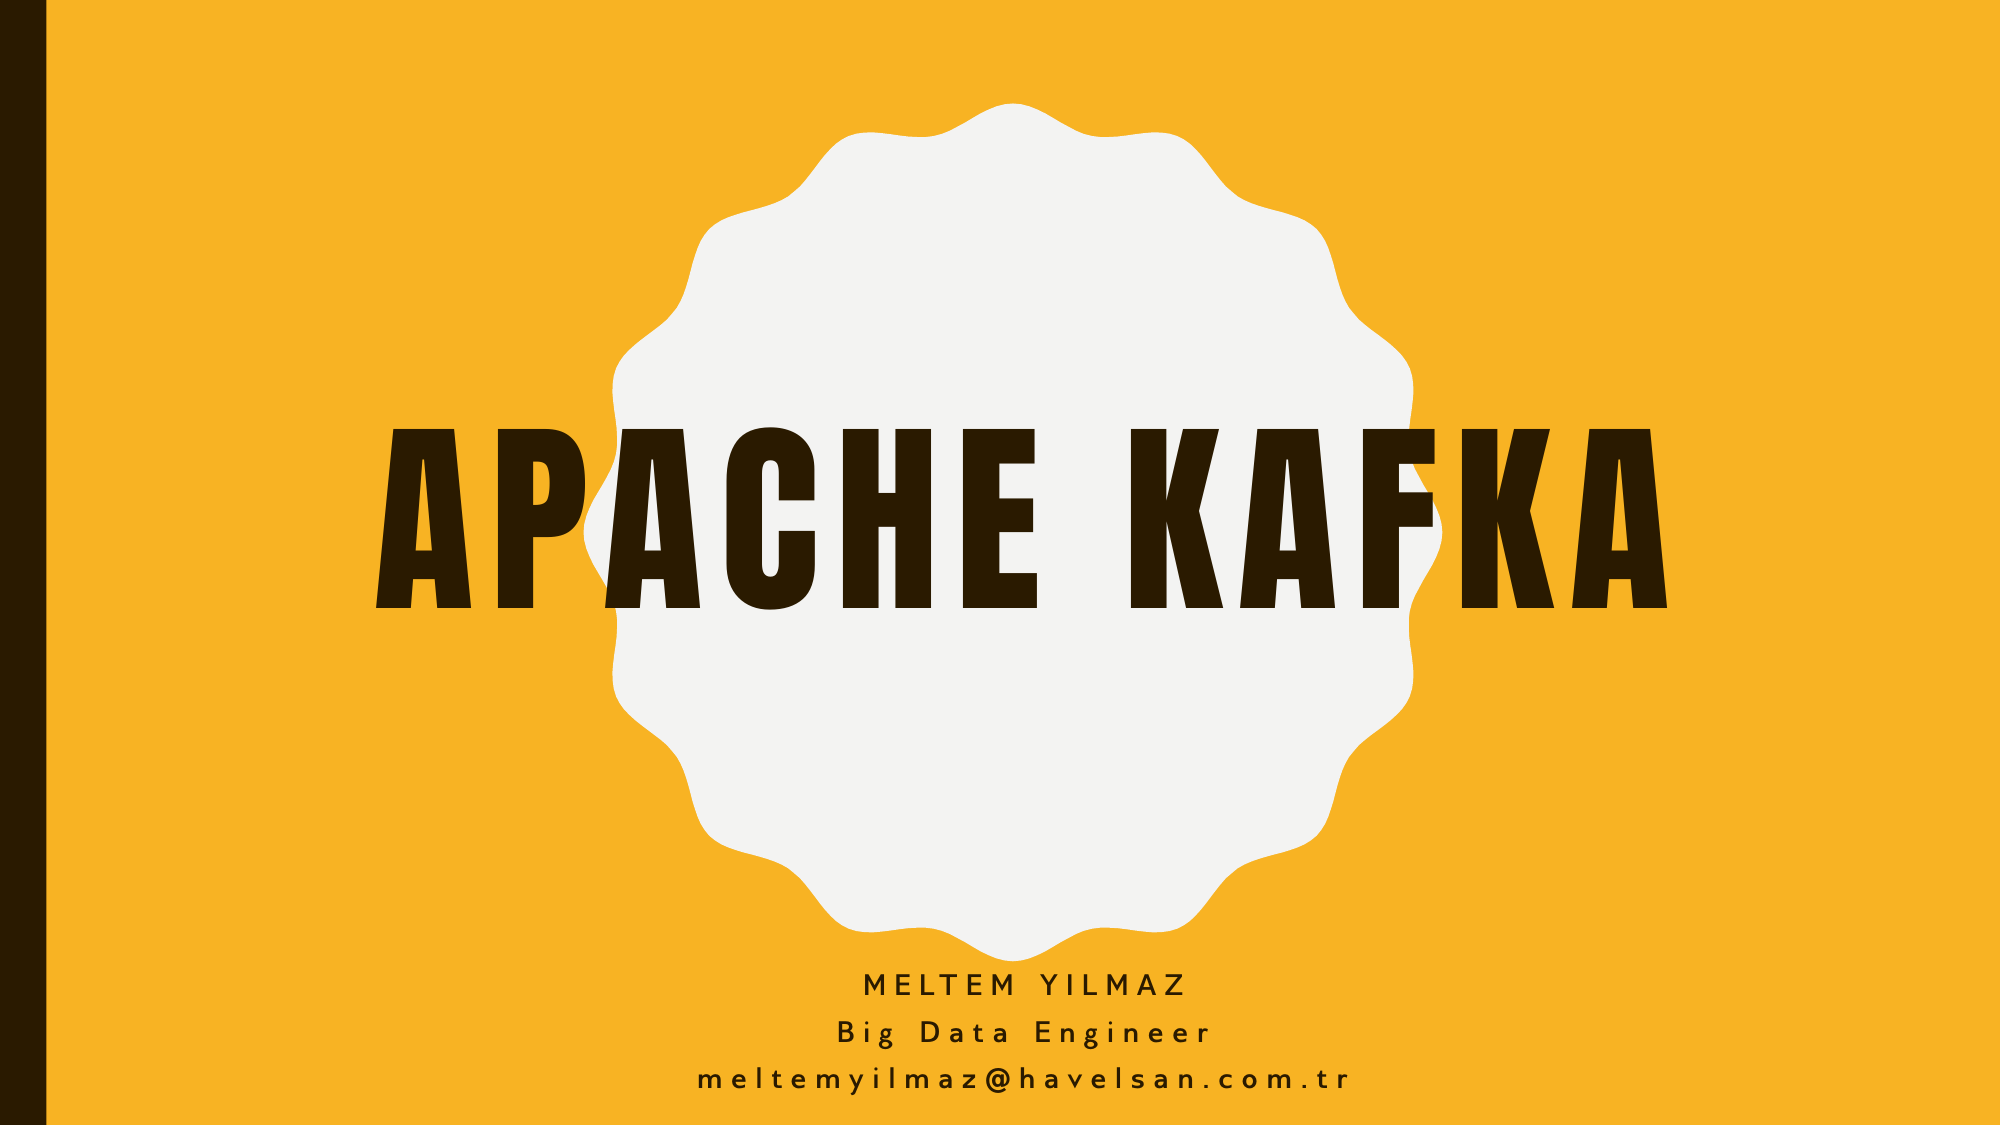

# Apache kafka
Meltem yılmaz
Big Data Engineer
meltemyilmaz@havelsan.com.tr